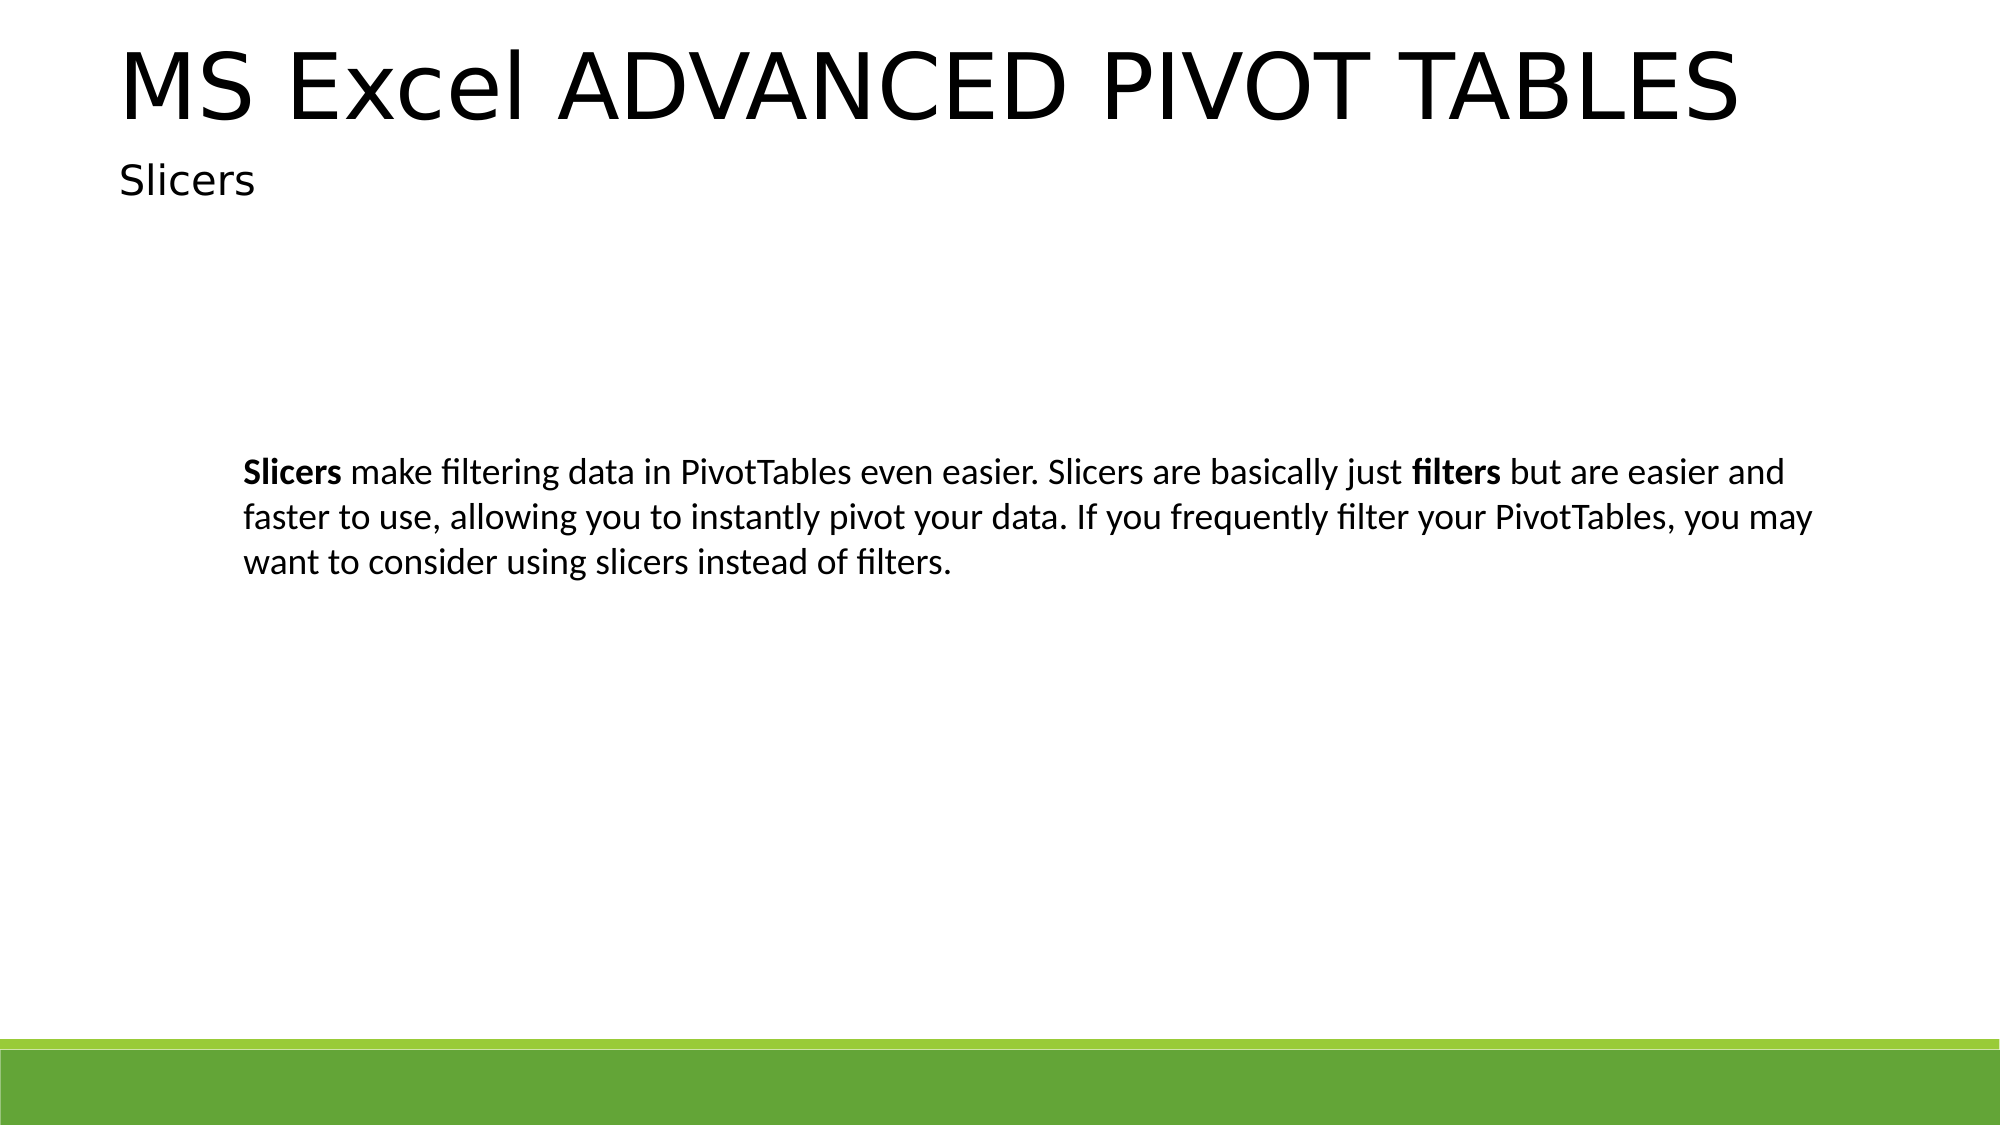

MS Excel ADVANCED PIVOT TABLES

Slicers

Slicers make filtering data in PivotTables even easier. Slicers are basically just filters but are easier and faster to use, allowing you to instantly pivot your data. If you frequently filter your PivotTables, you may want to consider using slicers instead of filters.